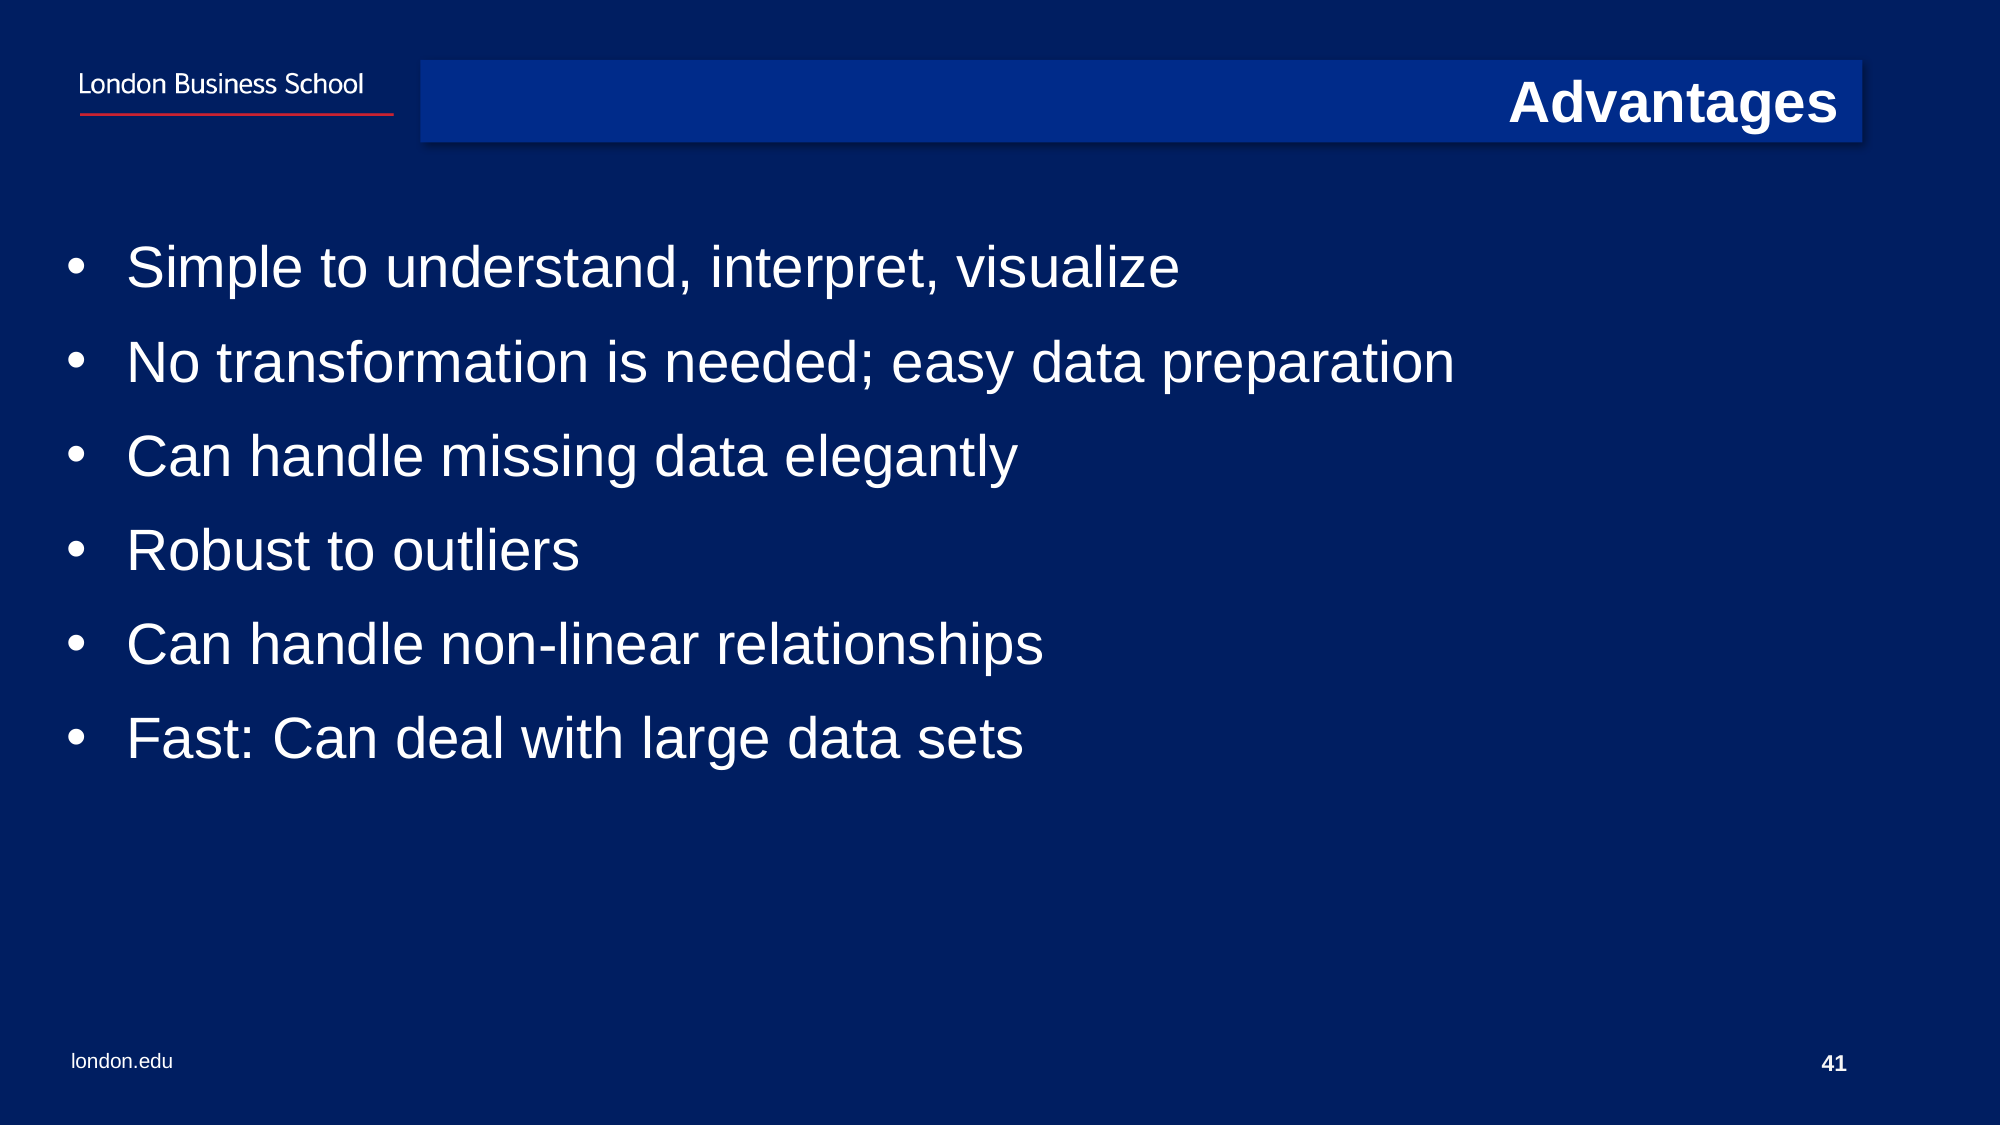

# Advantages
Simple to understand, interpret, visualize
No transformation is needed; easy data preparation
Can handle missing data elegantly
Robust to outliers
Can handle non-linear relationships
Fast: Can deal with large data sets